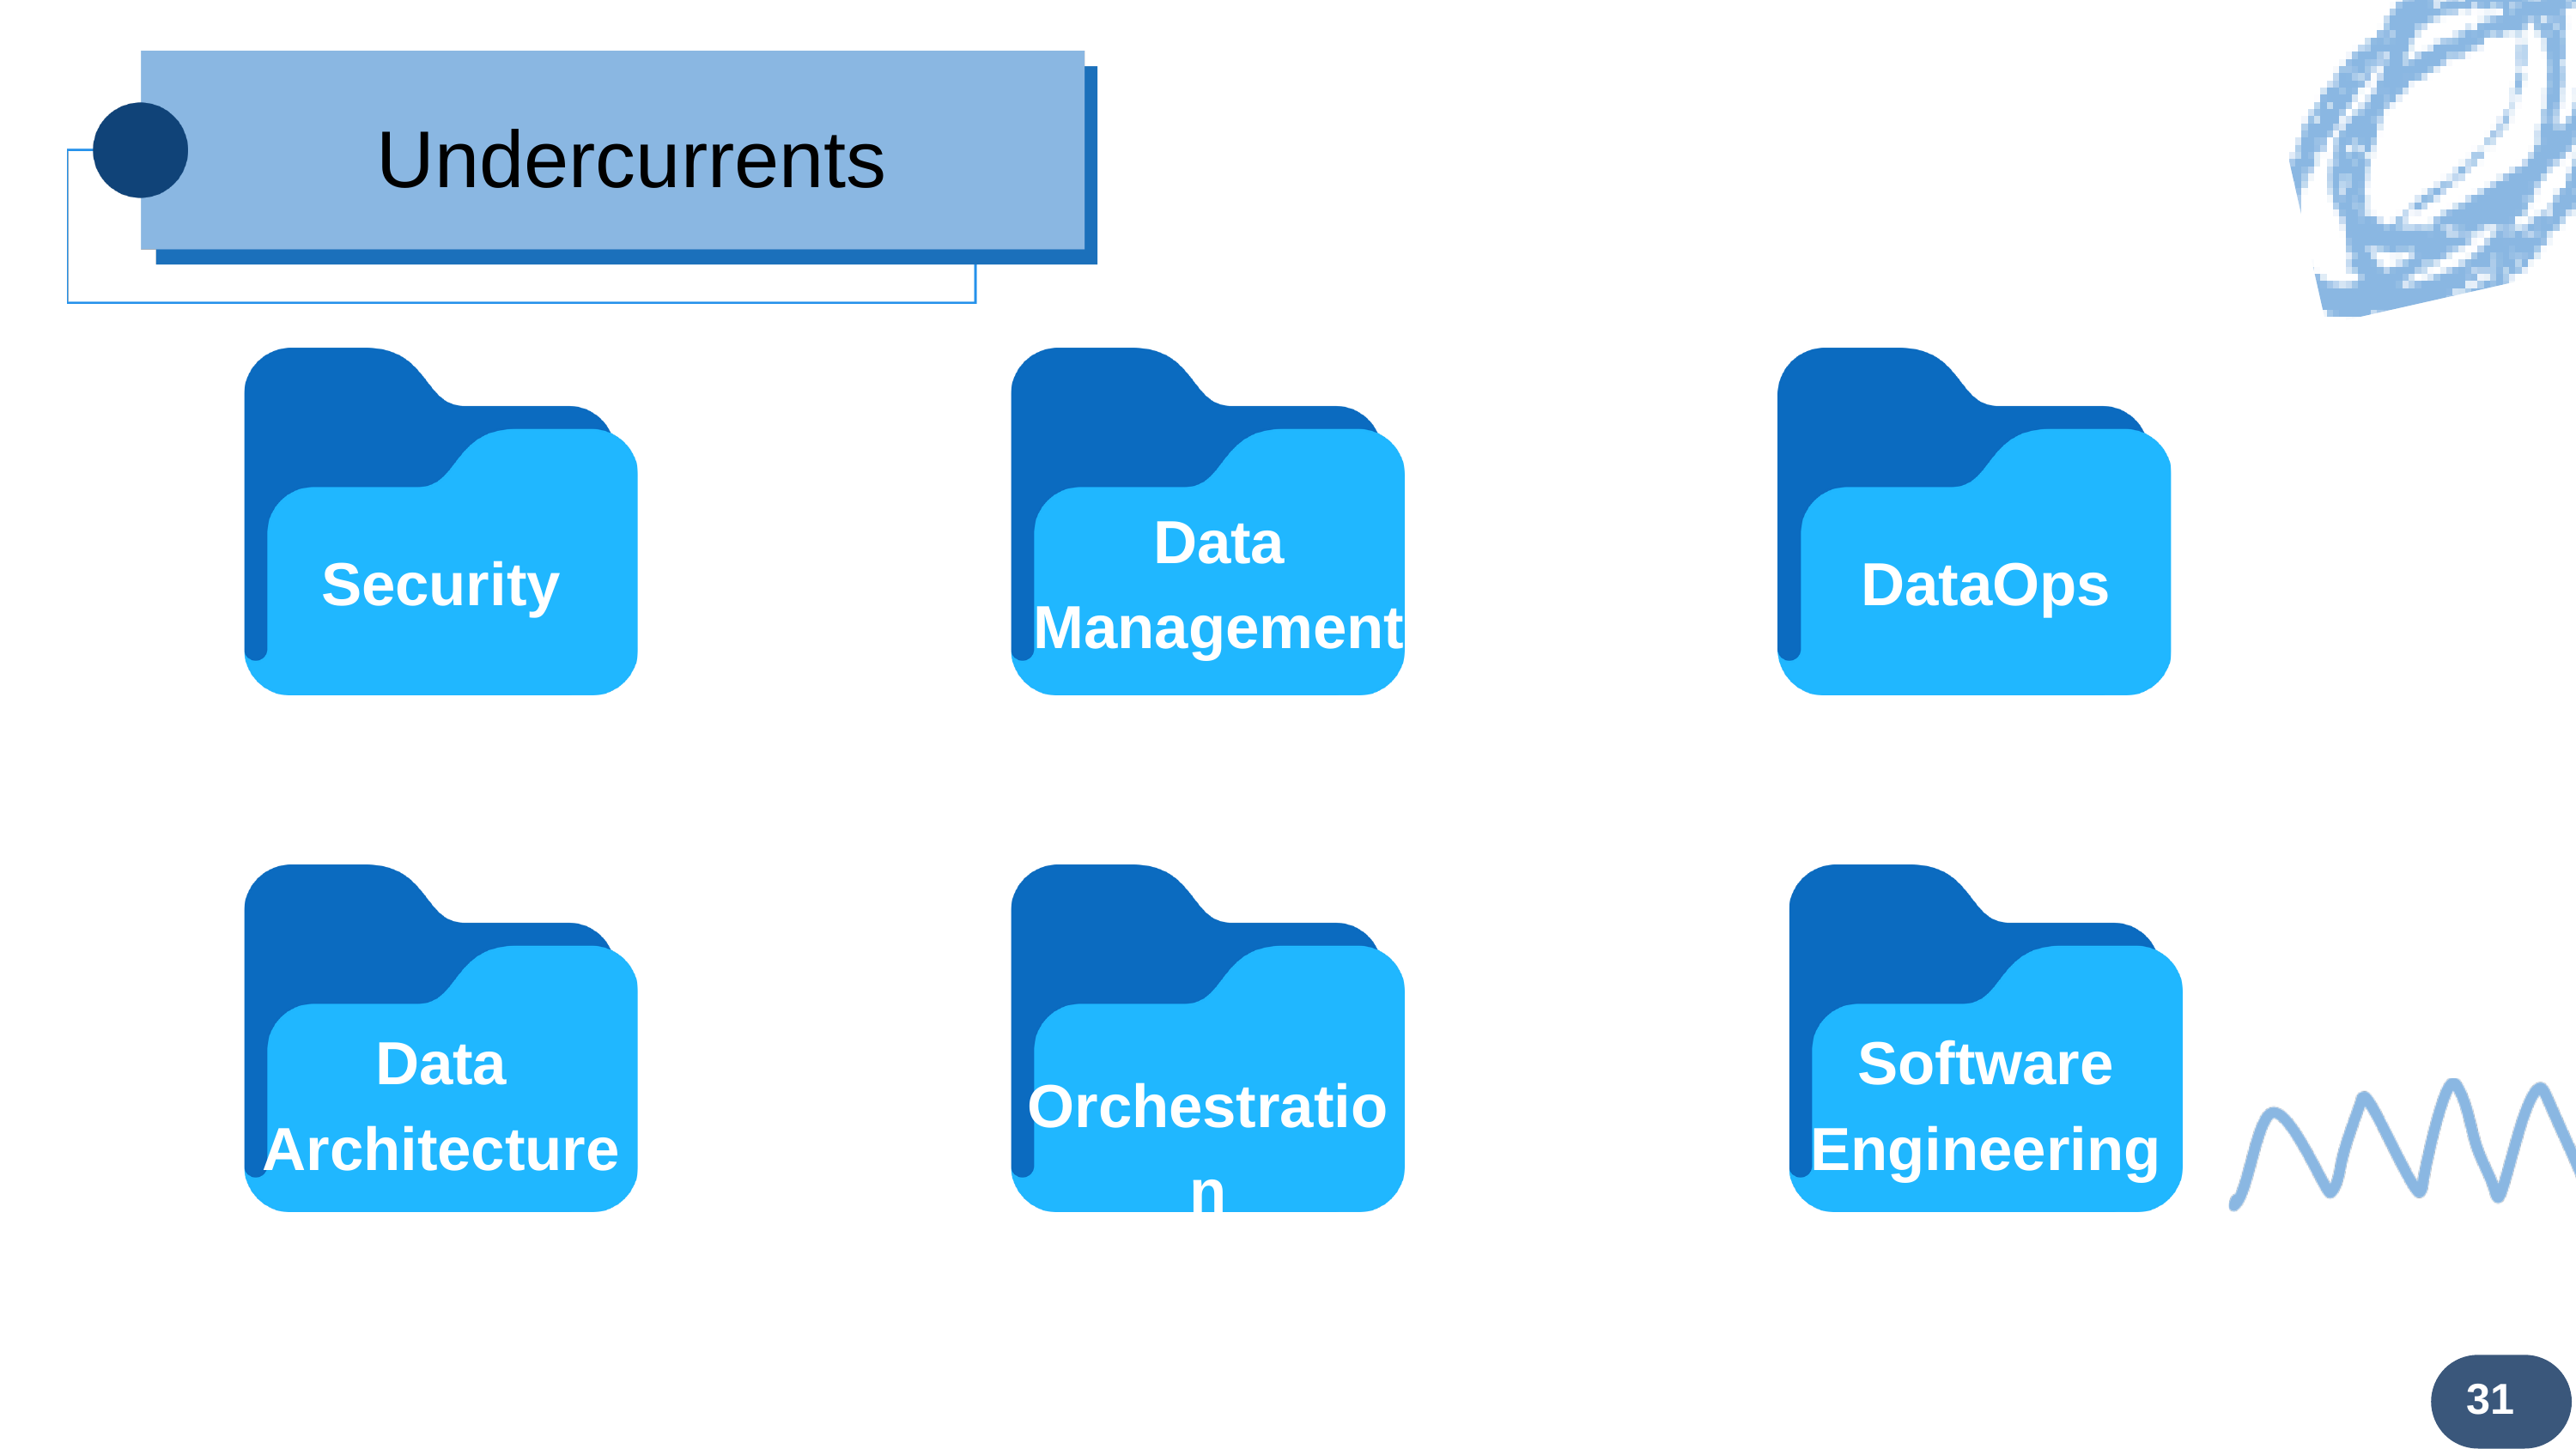

Undercurrents

Data Management
Security
DataOps

Data Architecture
Software Engineering
Orchestration

31